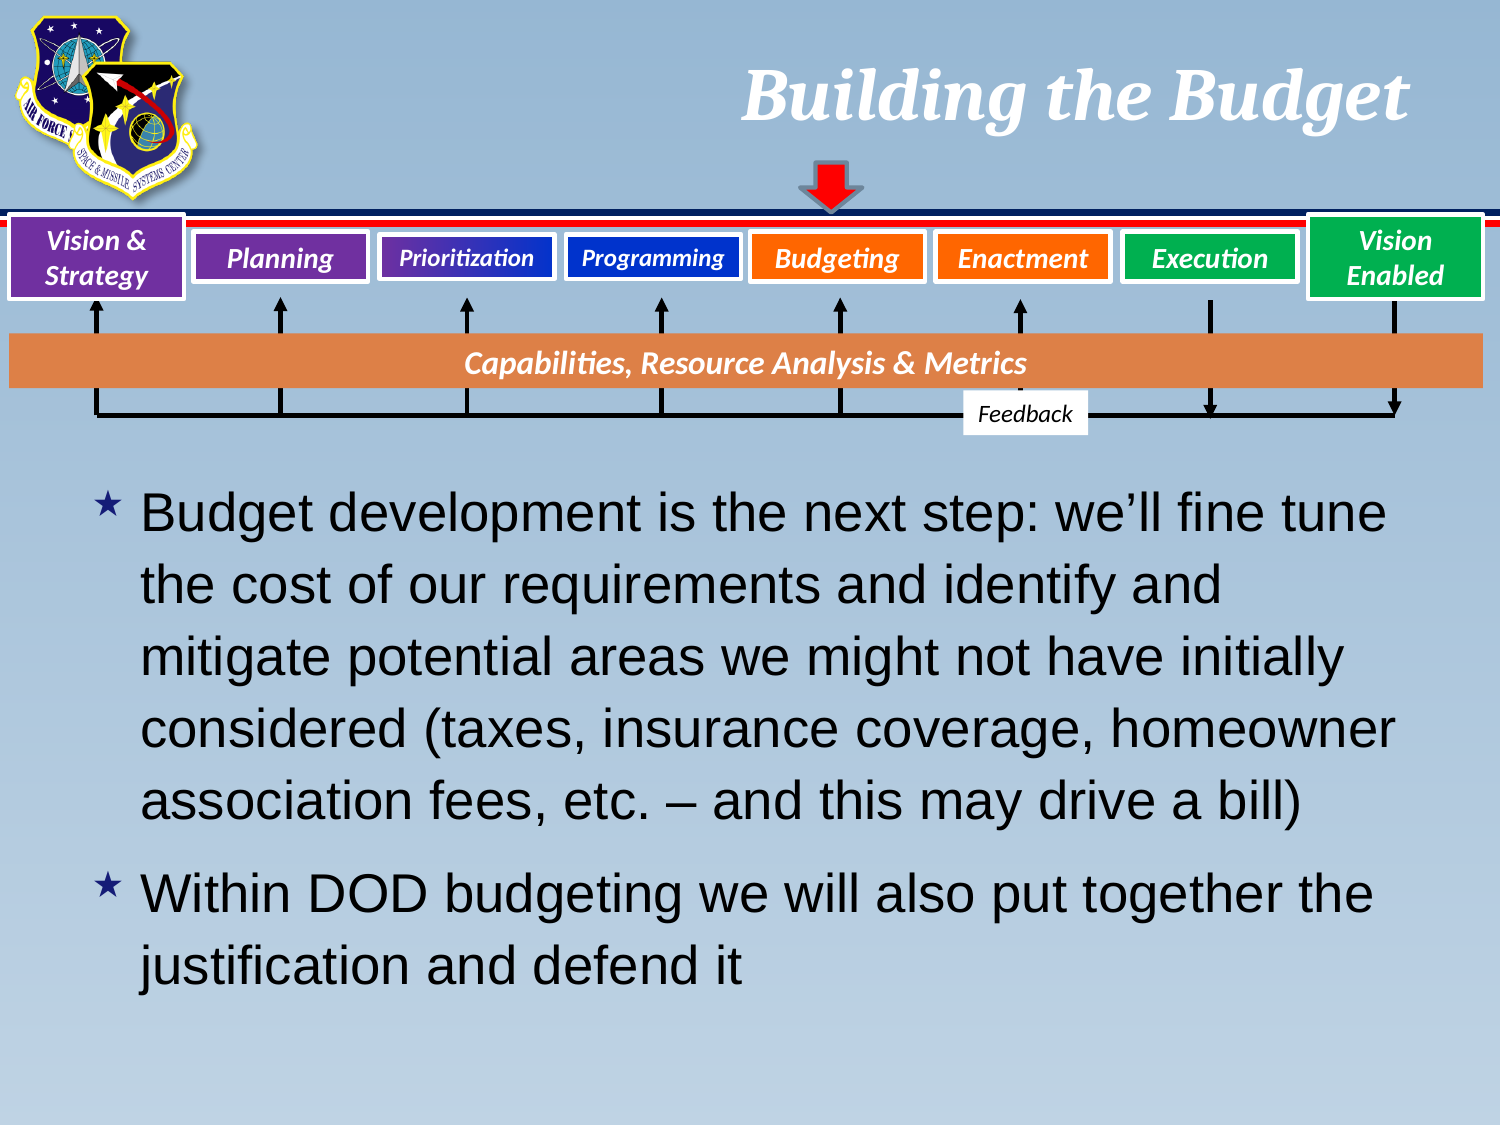

# Building the Budget

Vision &
Strategy
Planning
Prioritization
Programming
Budgeting
Enactment
Execution
Vision Enabled
Capabilities, Resource Analysis & Metrics
Feedback
Budget development is the next step: we’ll fine tune the cost of our requirements and identify and mitigate potential areas we might not have initially considered (taxes, insurance coverage, homeowner association fees, etc. – and this may drive a bill)
Within DOD budgeting we will also put together the justification and defend it